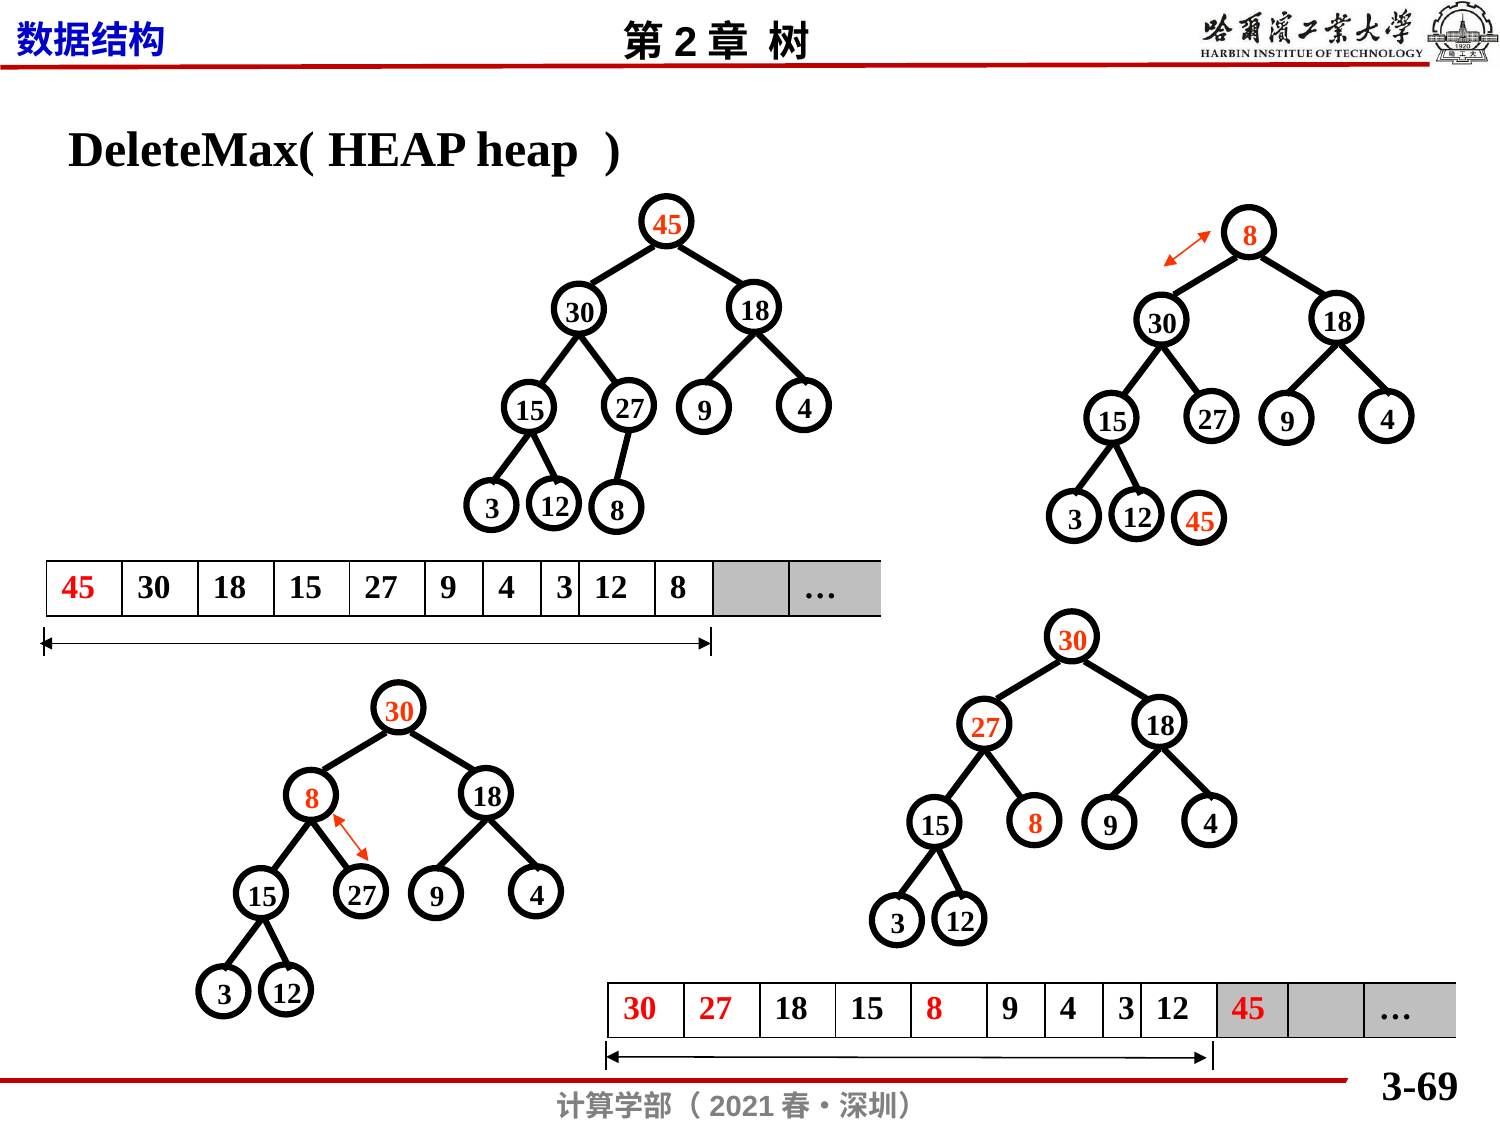

DeleteMax( HEAP heap  )

45

18
30

27

4
15
9

12
3

8

8

18
30

27

4
15
9

12
3

45

| 45 | 30 | 18 | 15 | 27 | 9 | 4 | 3 | 12 | 8 |  | … |
| --- | --- | --- | --- | --- | --- | --- | --- | --- | --- | --- | --- |

30

18
27

8

4
15
9

12
3

30

18
8

27

4
15
9

12
3

| 30 | 27 | 18 | 15 | 8 | 9 | 4 | 3 | 12 | 45 |  | … |
| --- | --- | --- | --- | --- | --- | --- | --- | --- | --- | --- | --- |